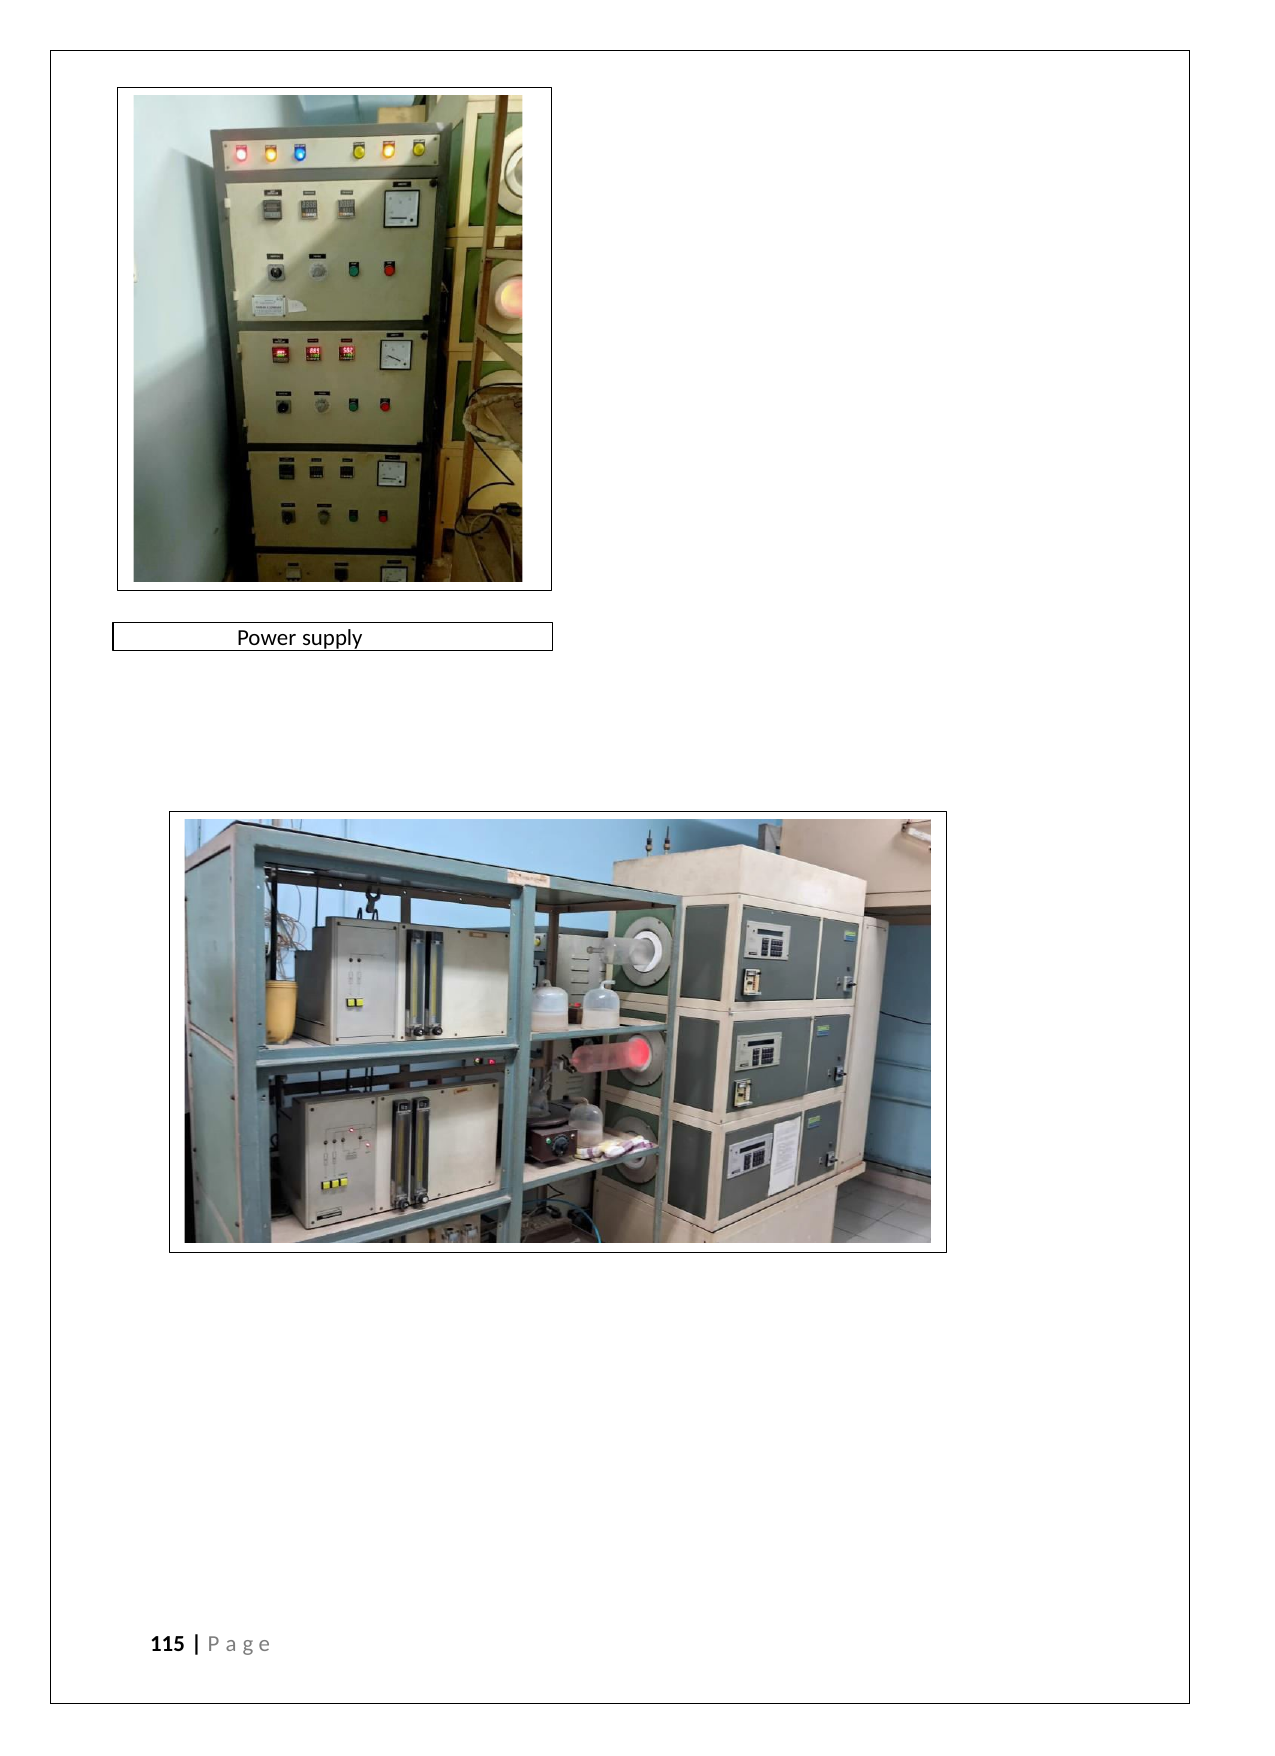

Power supply

115 | P a g e